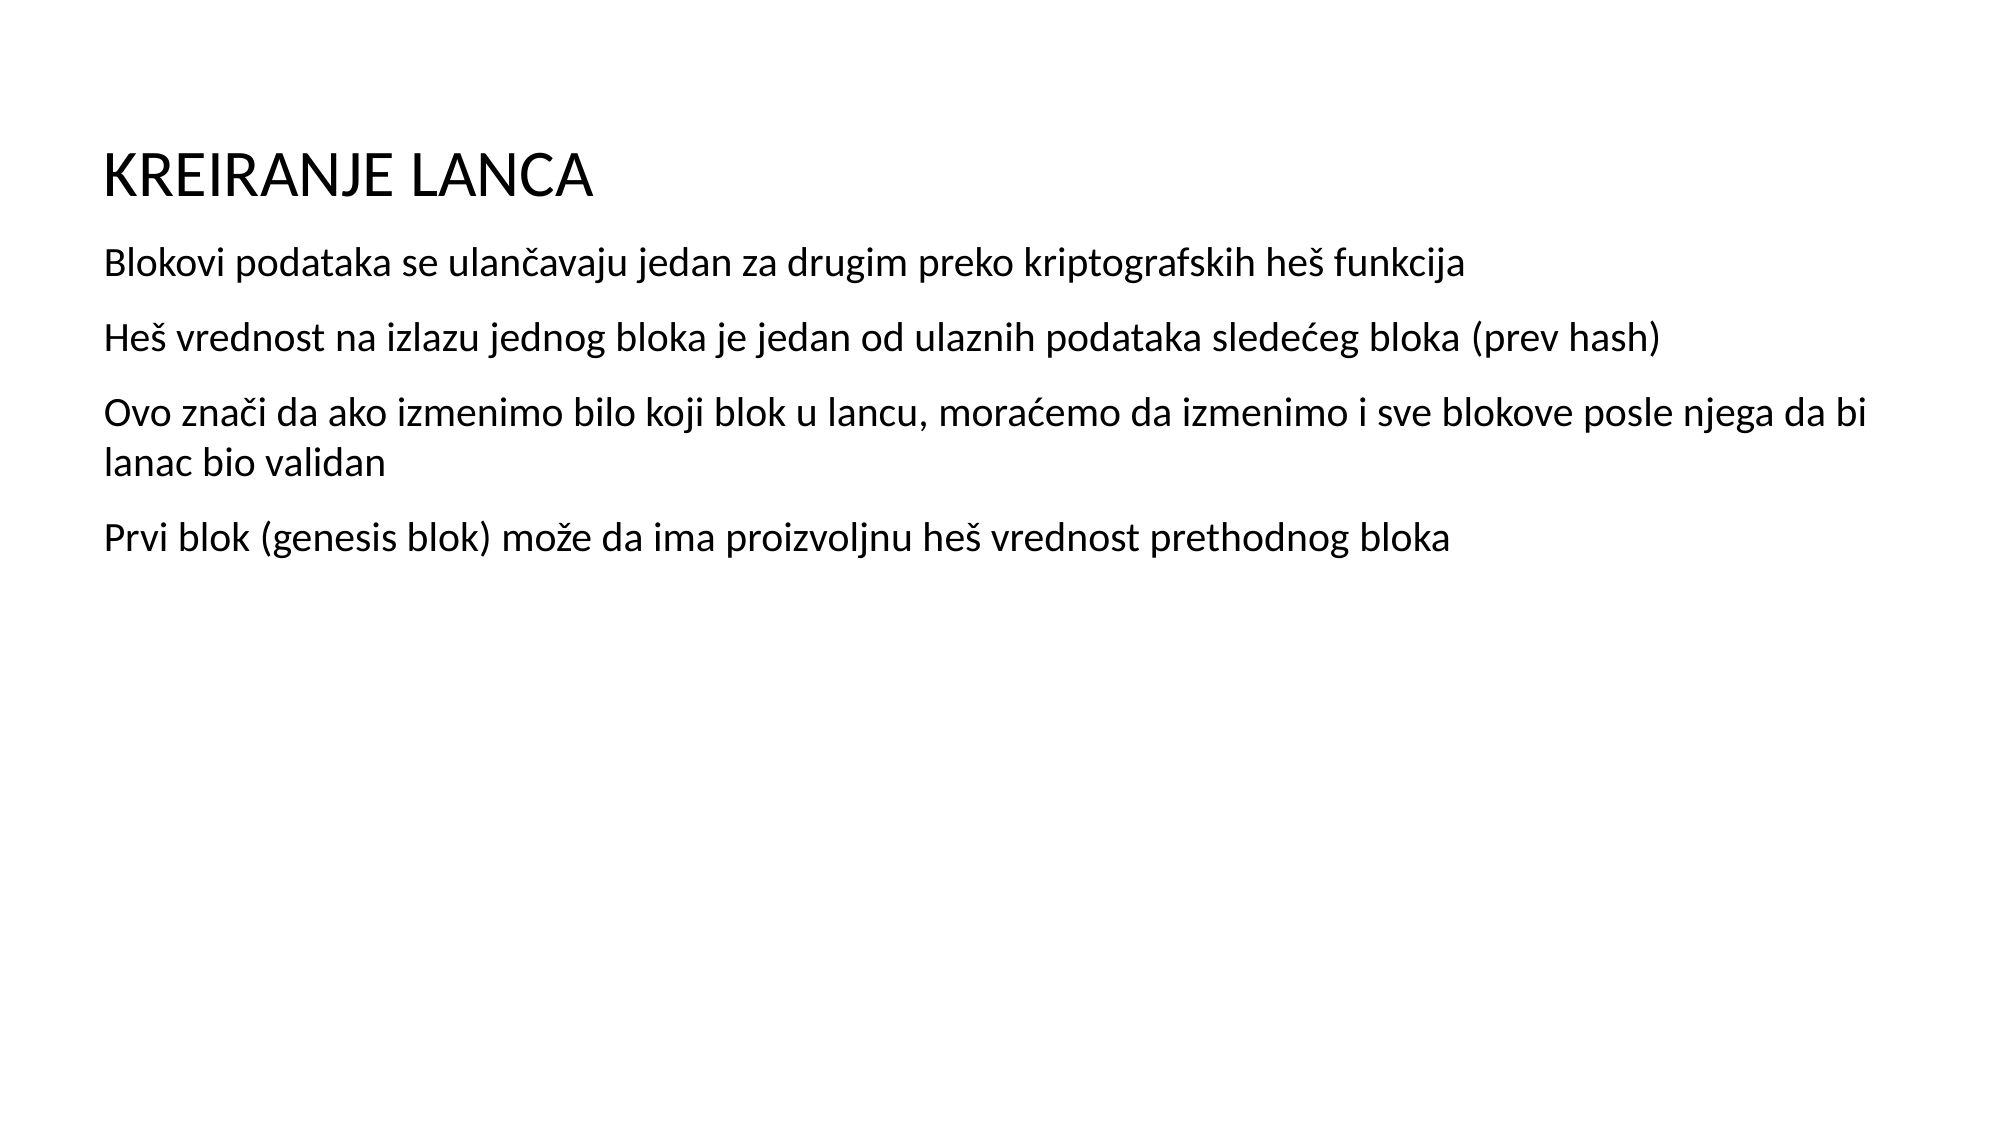

KREIRANJE LANCA
Blokovi podataka se ulančavaju jedan za drugim preko kriptografskih heš funkcija
Heš vrednost na izlazu jednog bloka je jedan od ulaznih podataka sledećeg bloka (prev hash)
Ovo znači da ako izmenimo bilo koji blok u lancu, moraćemo da izmenimo i sve blokove posle njega da bi lanac bio validan
Prvi blok (genesis blok) može da ima proizvoljnu heš vrednost prethodnog bloka